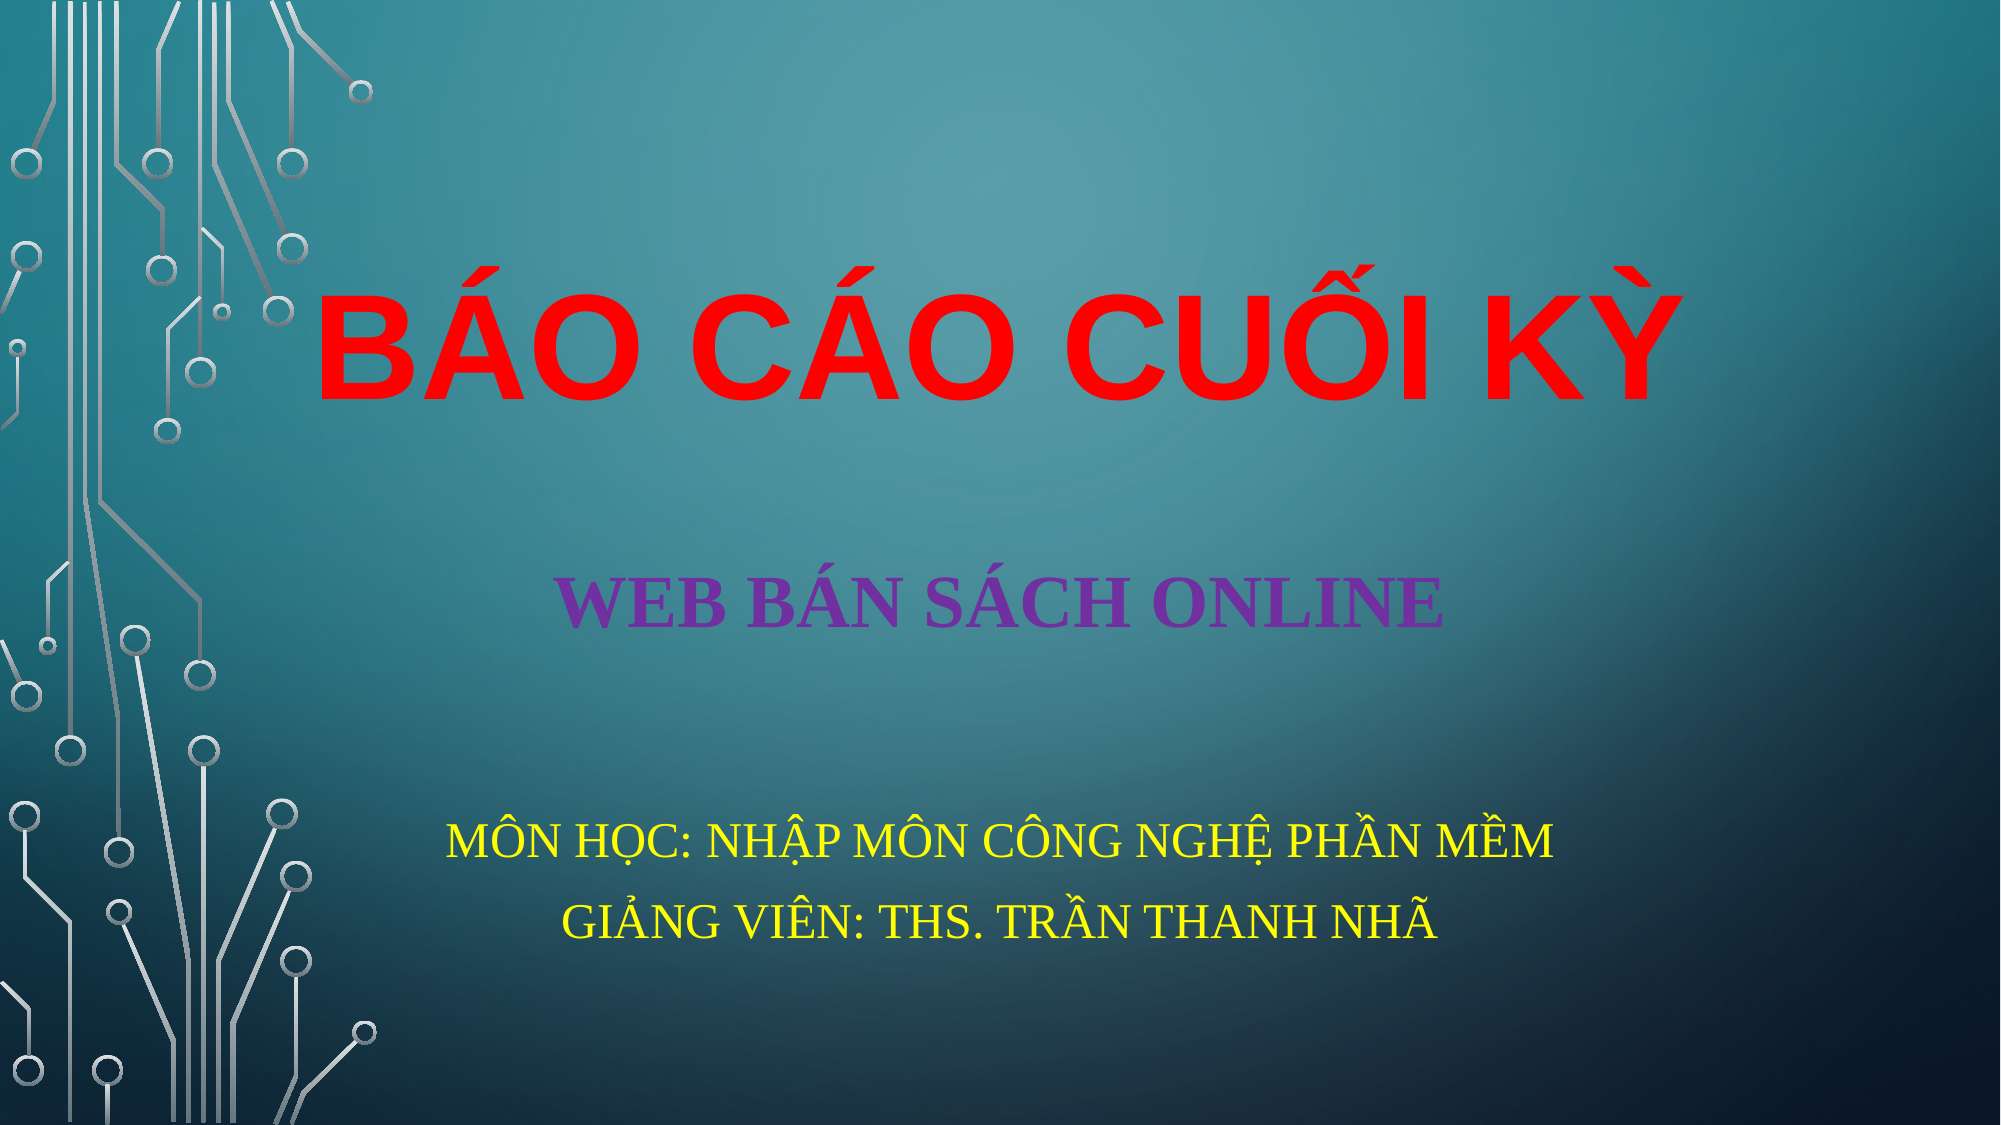

BÁO CÁO CUỐI KỲ
WEB BÁN SÁCH ONLINE
MÔN HỌC: NHẬP MÔN CÔNG NGHỆ PHẦN MỀM
GIẢNG VIÊN: ThS. Trần Thanh Nhã